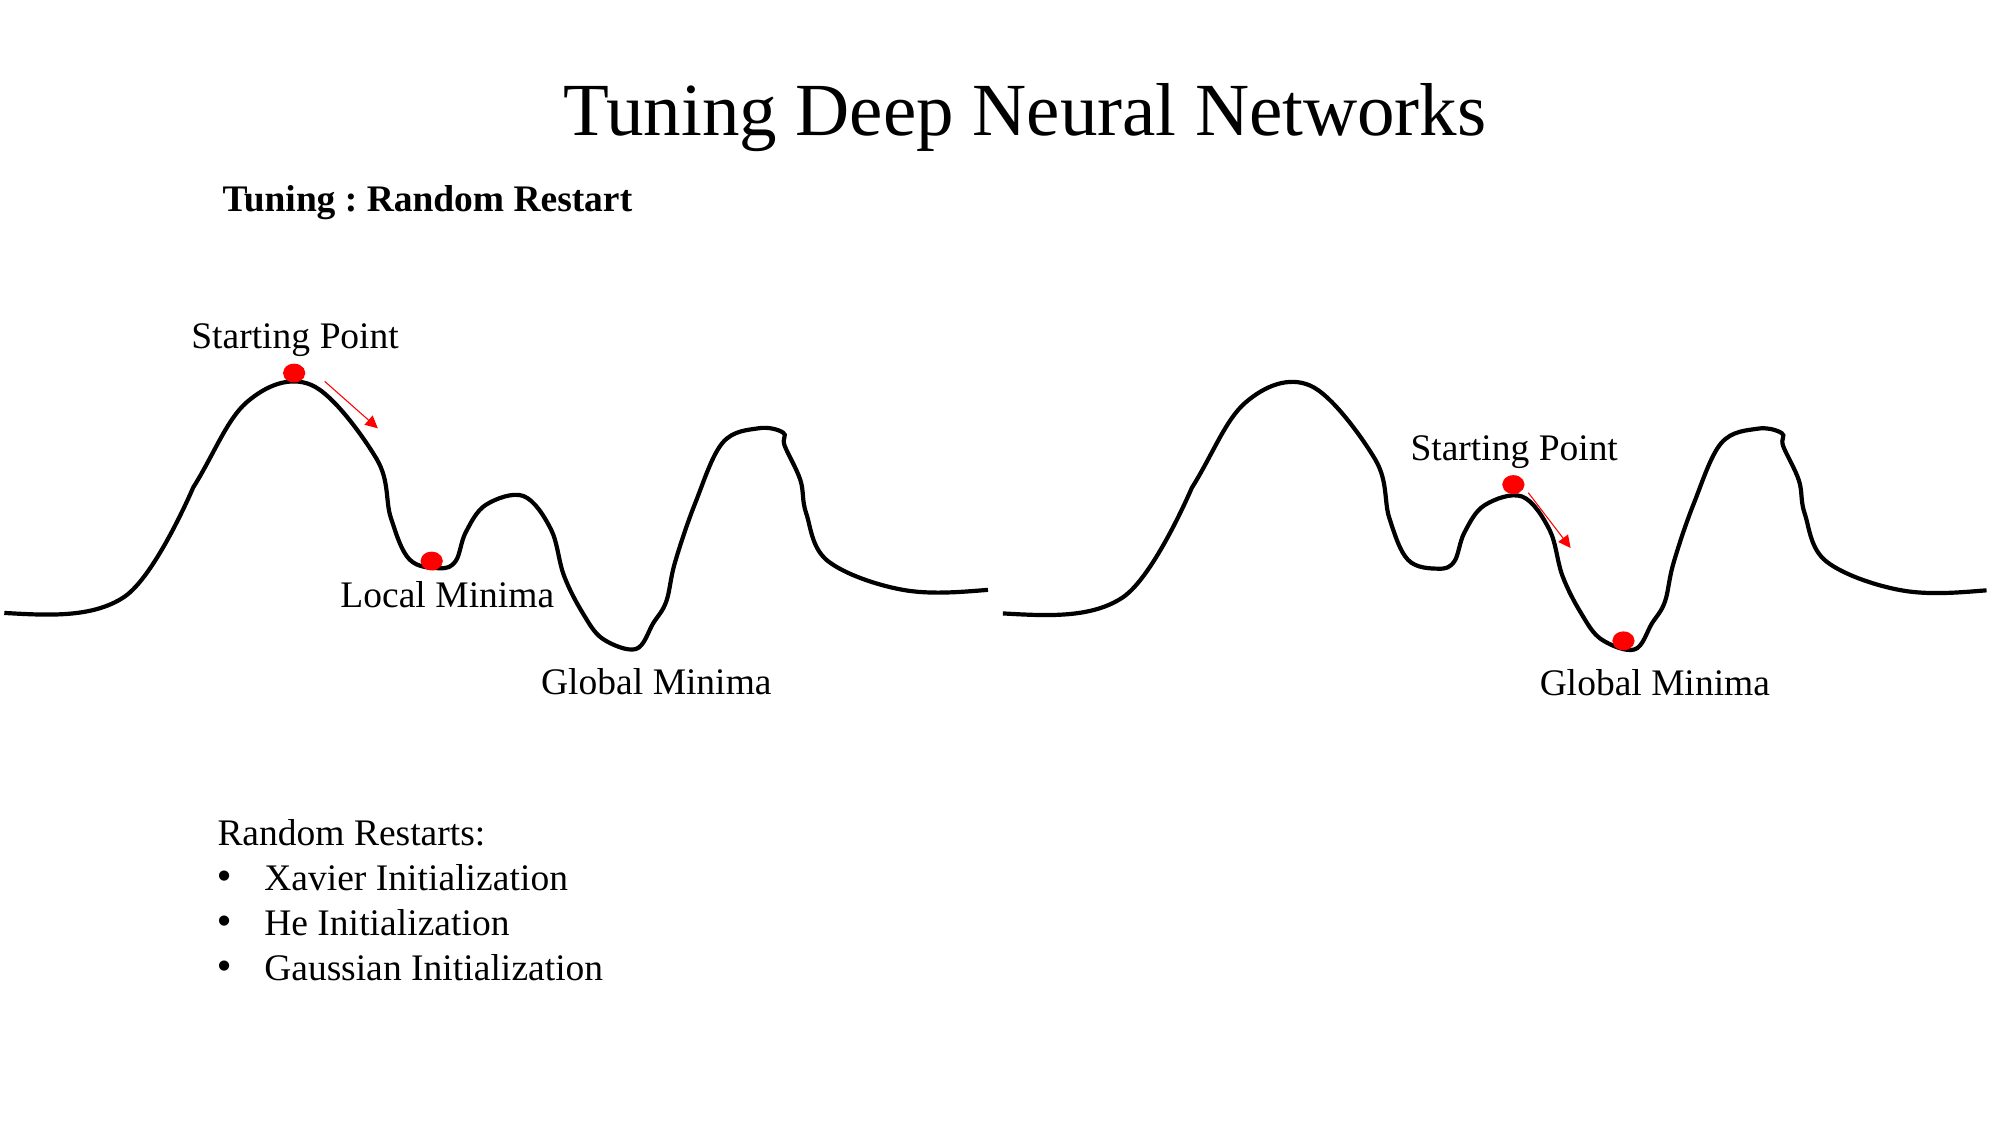

Tuning Deep Neural Networks
Tuning : Random Restart
Starting Point

Starting Point

Local Minima

Global Minima
Global Minima
Random Restarts:
Xavier Initialization
He Initialization
Gaussian Initialization